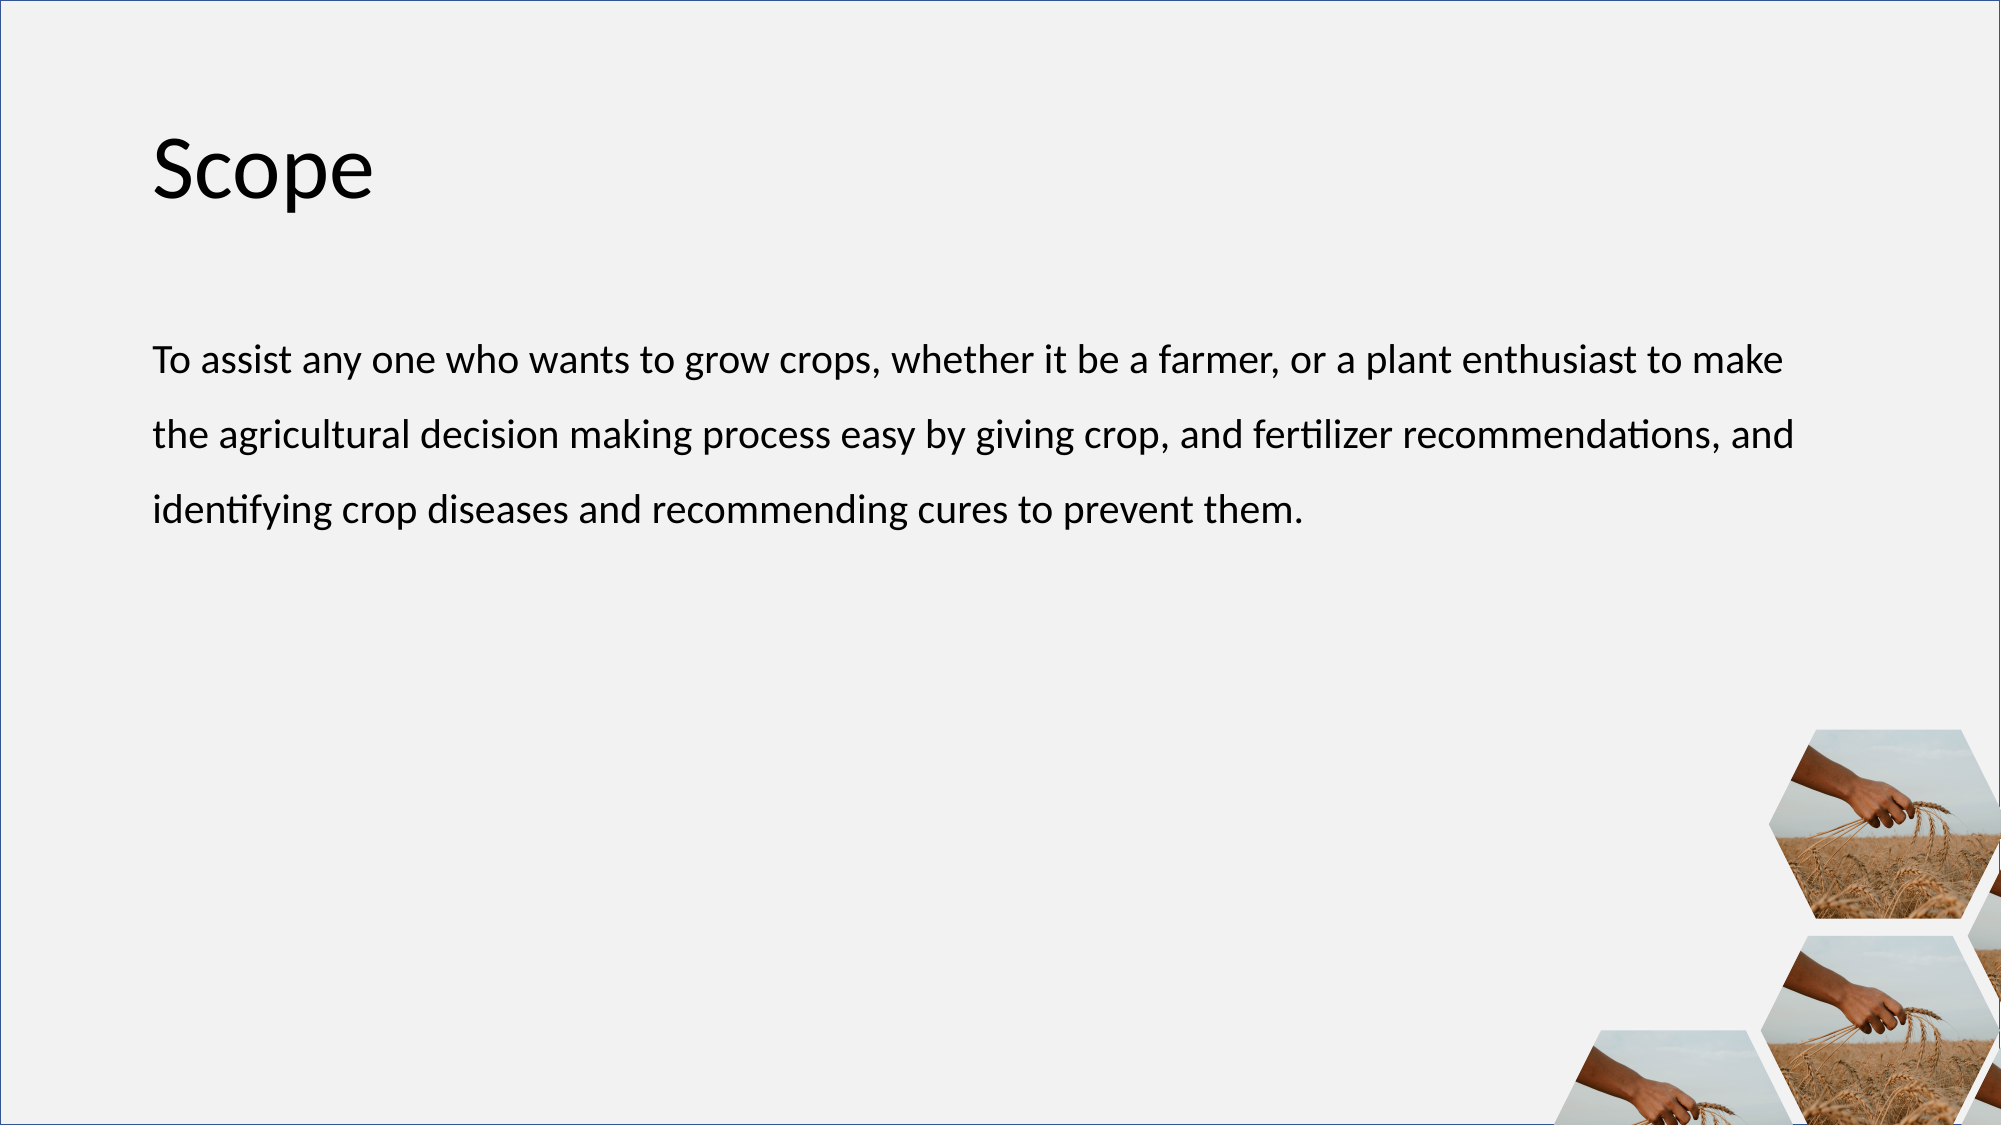

# Scope
To assist any one who wants to grow crops, whether it be a farmer, or a plant enthusiast to make the agricultural decision making process easy by giving crop, and fertilizer recommendations, and identifying crop diseases and recommending cures to prevent them.